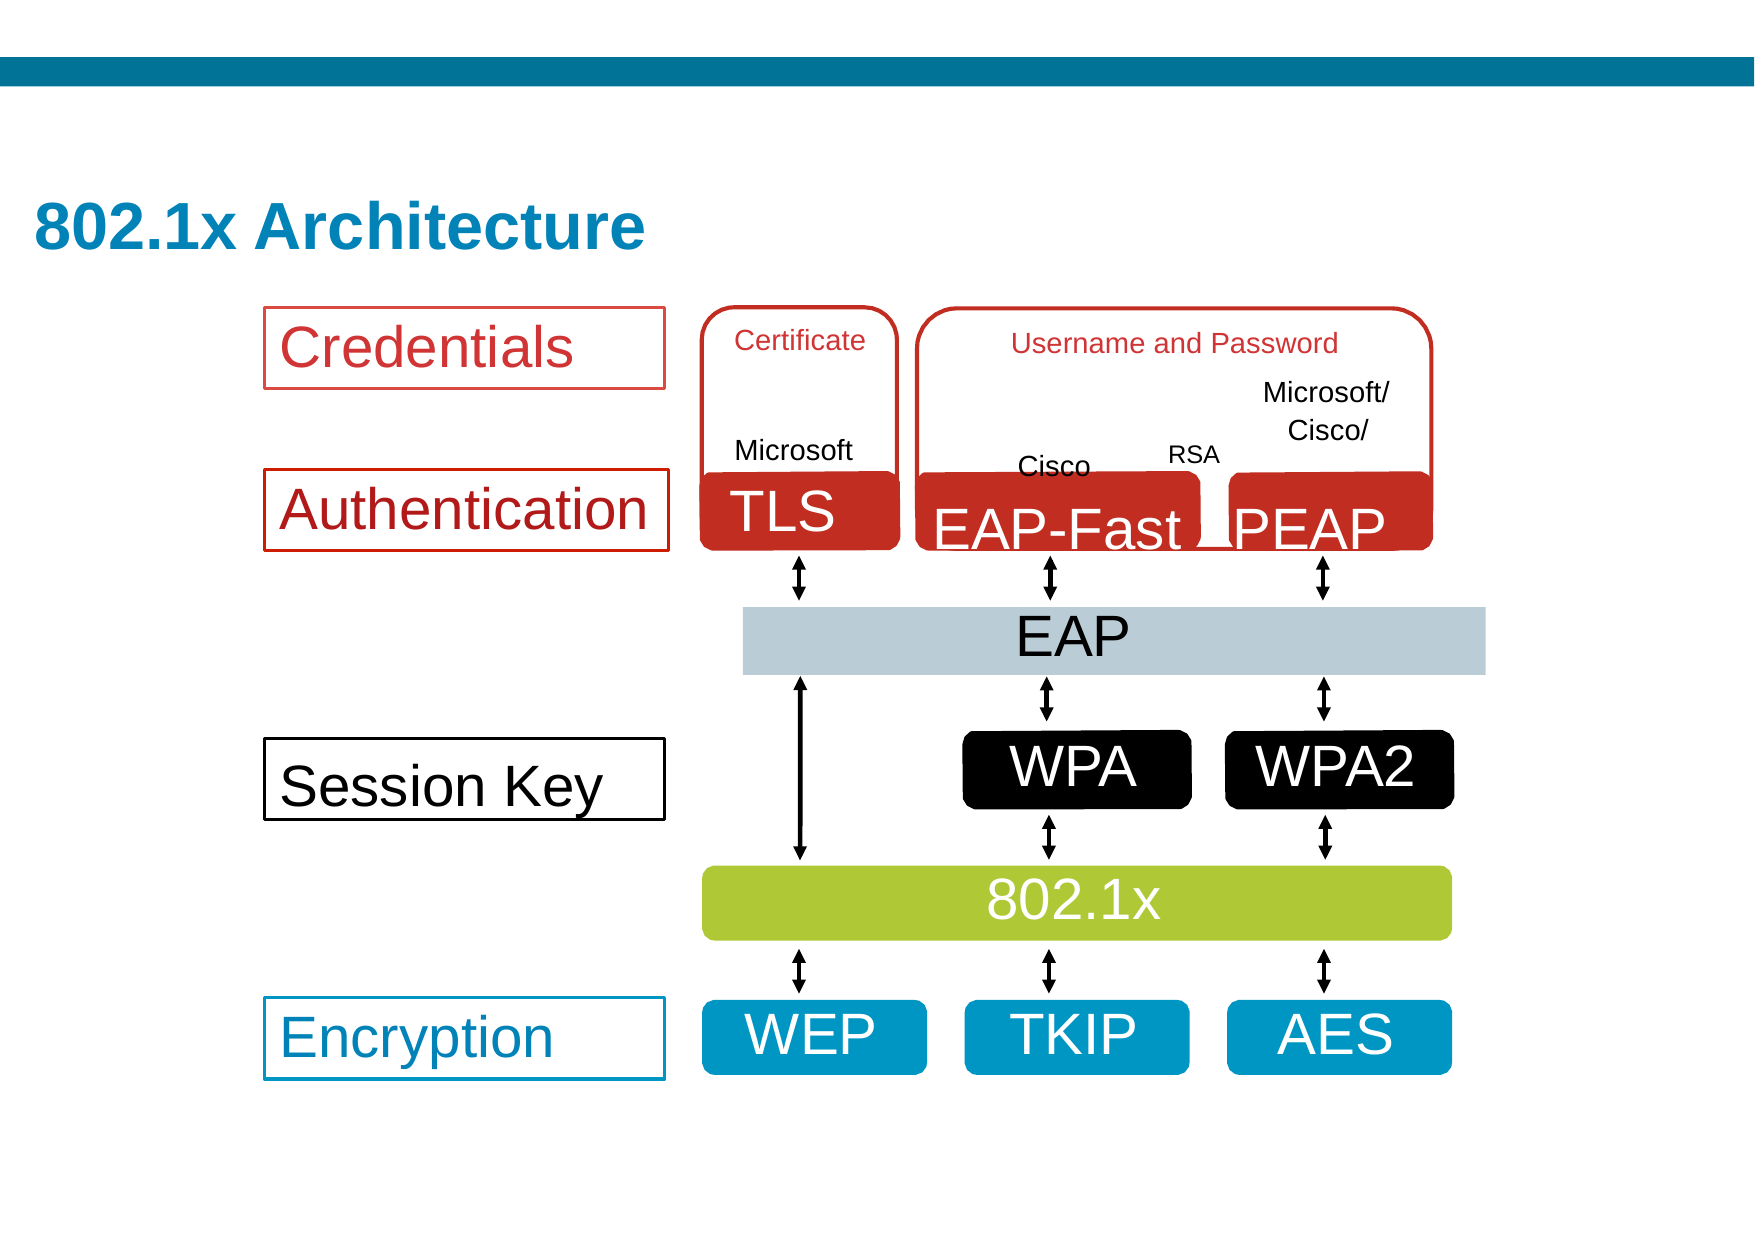

# 802.1x Architecture

Credentials
Certificate
Username and Password
Microsoft/ Cisco/
Microsoft
TLS
Cisco	RSA
EAP-Fast	PEAP

Authentication

EAP

WPA
WPA2

Session Key

802.1x

WEP
TKIP
AES

Encryption